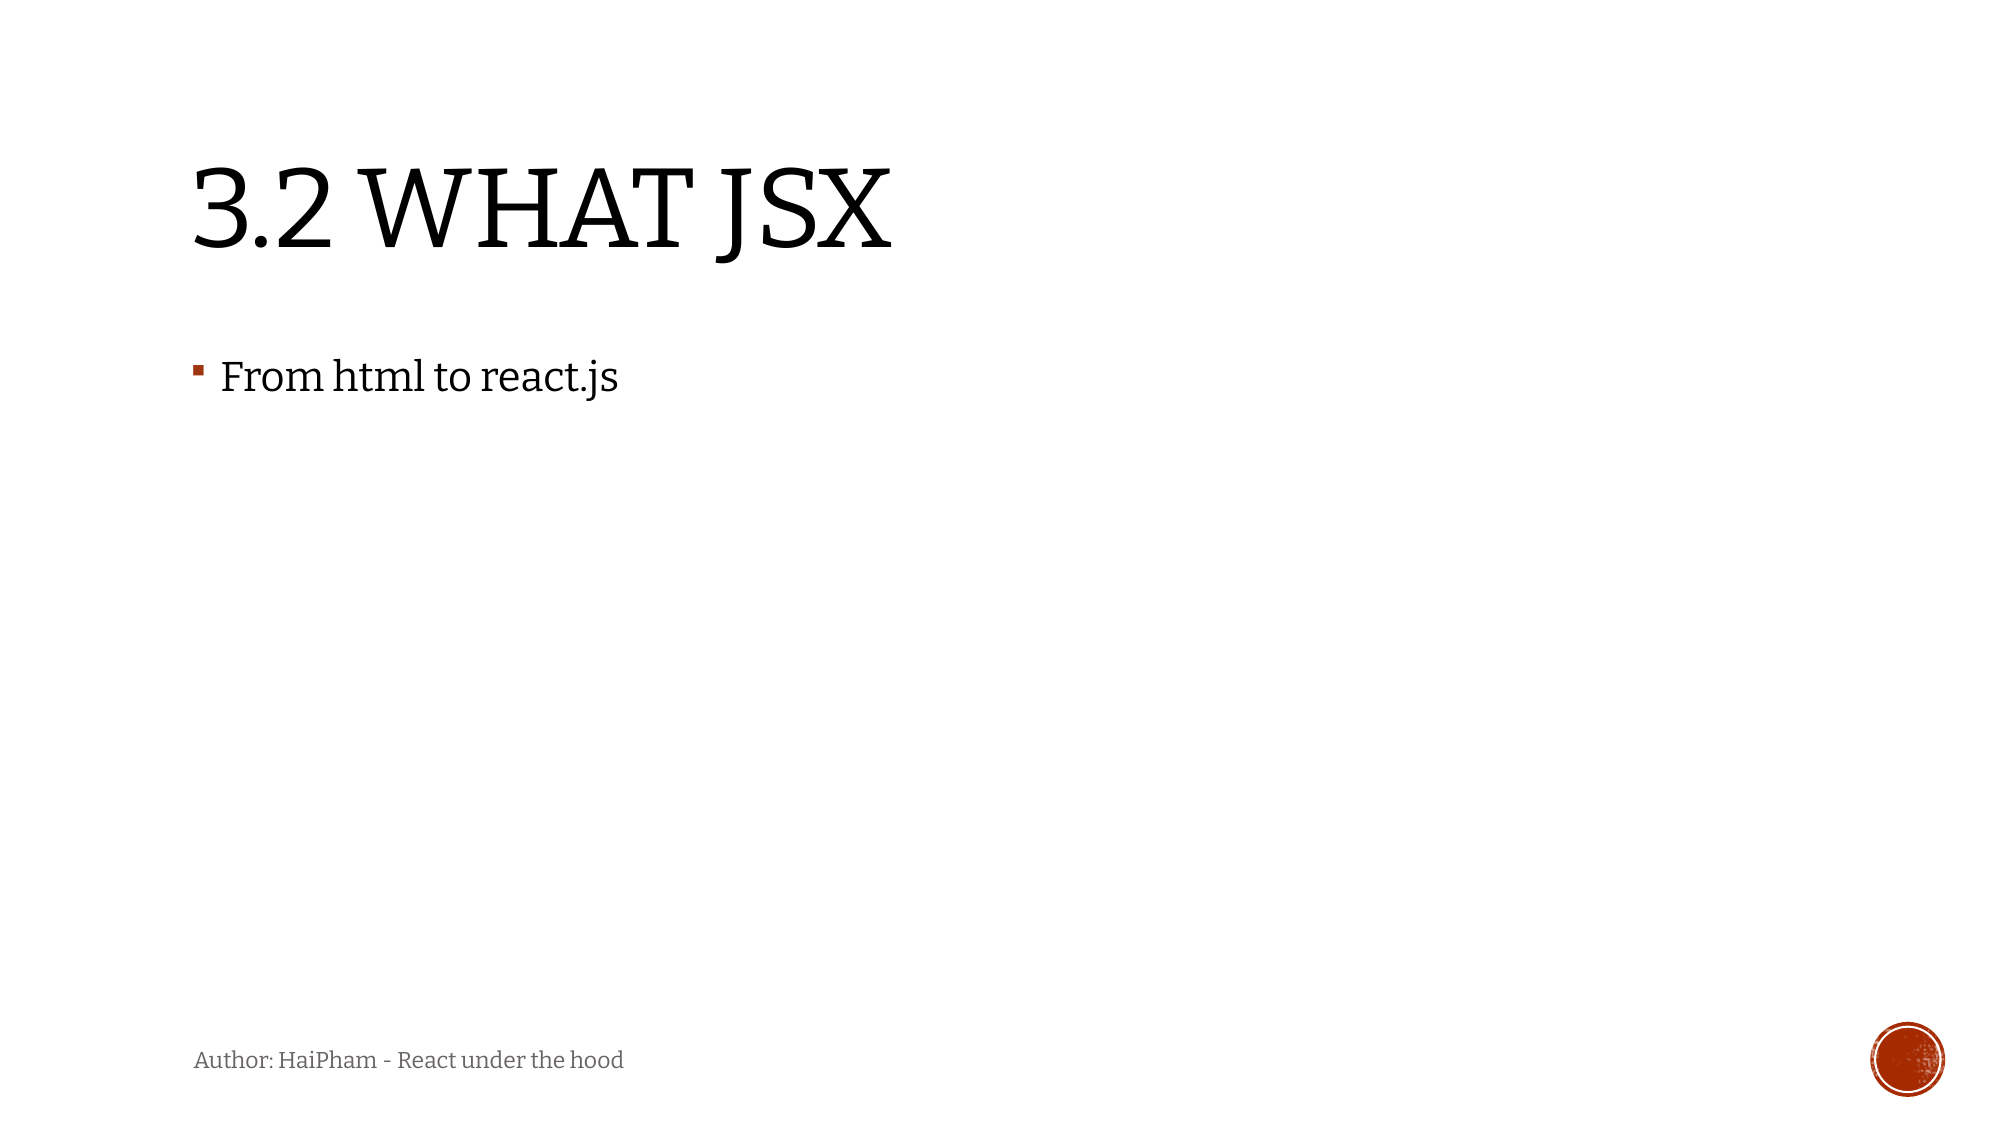

# 3.2 What JSX
From html to react.js
Author: HaiPham - React under the hood